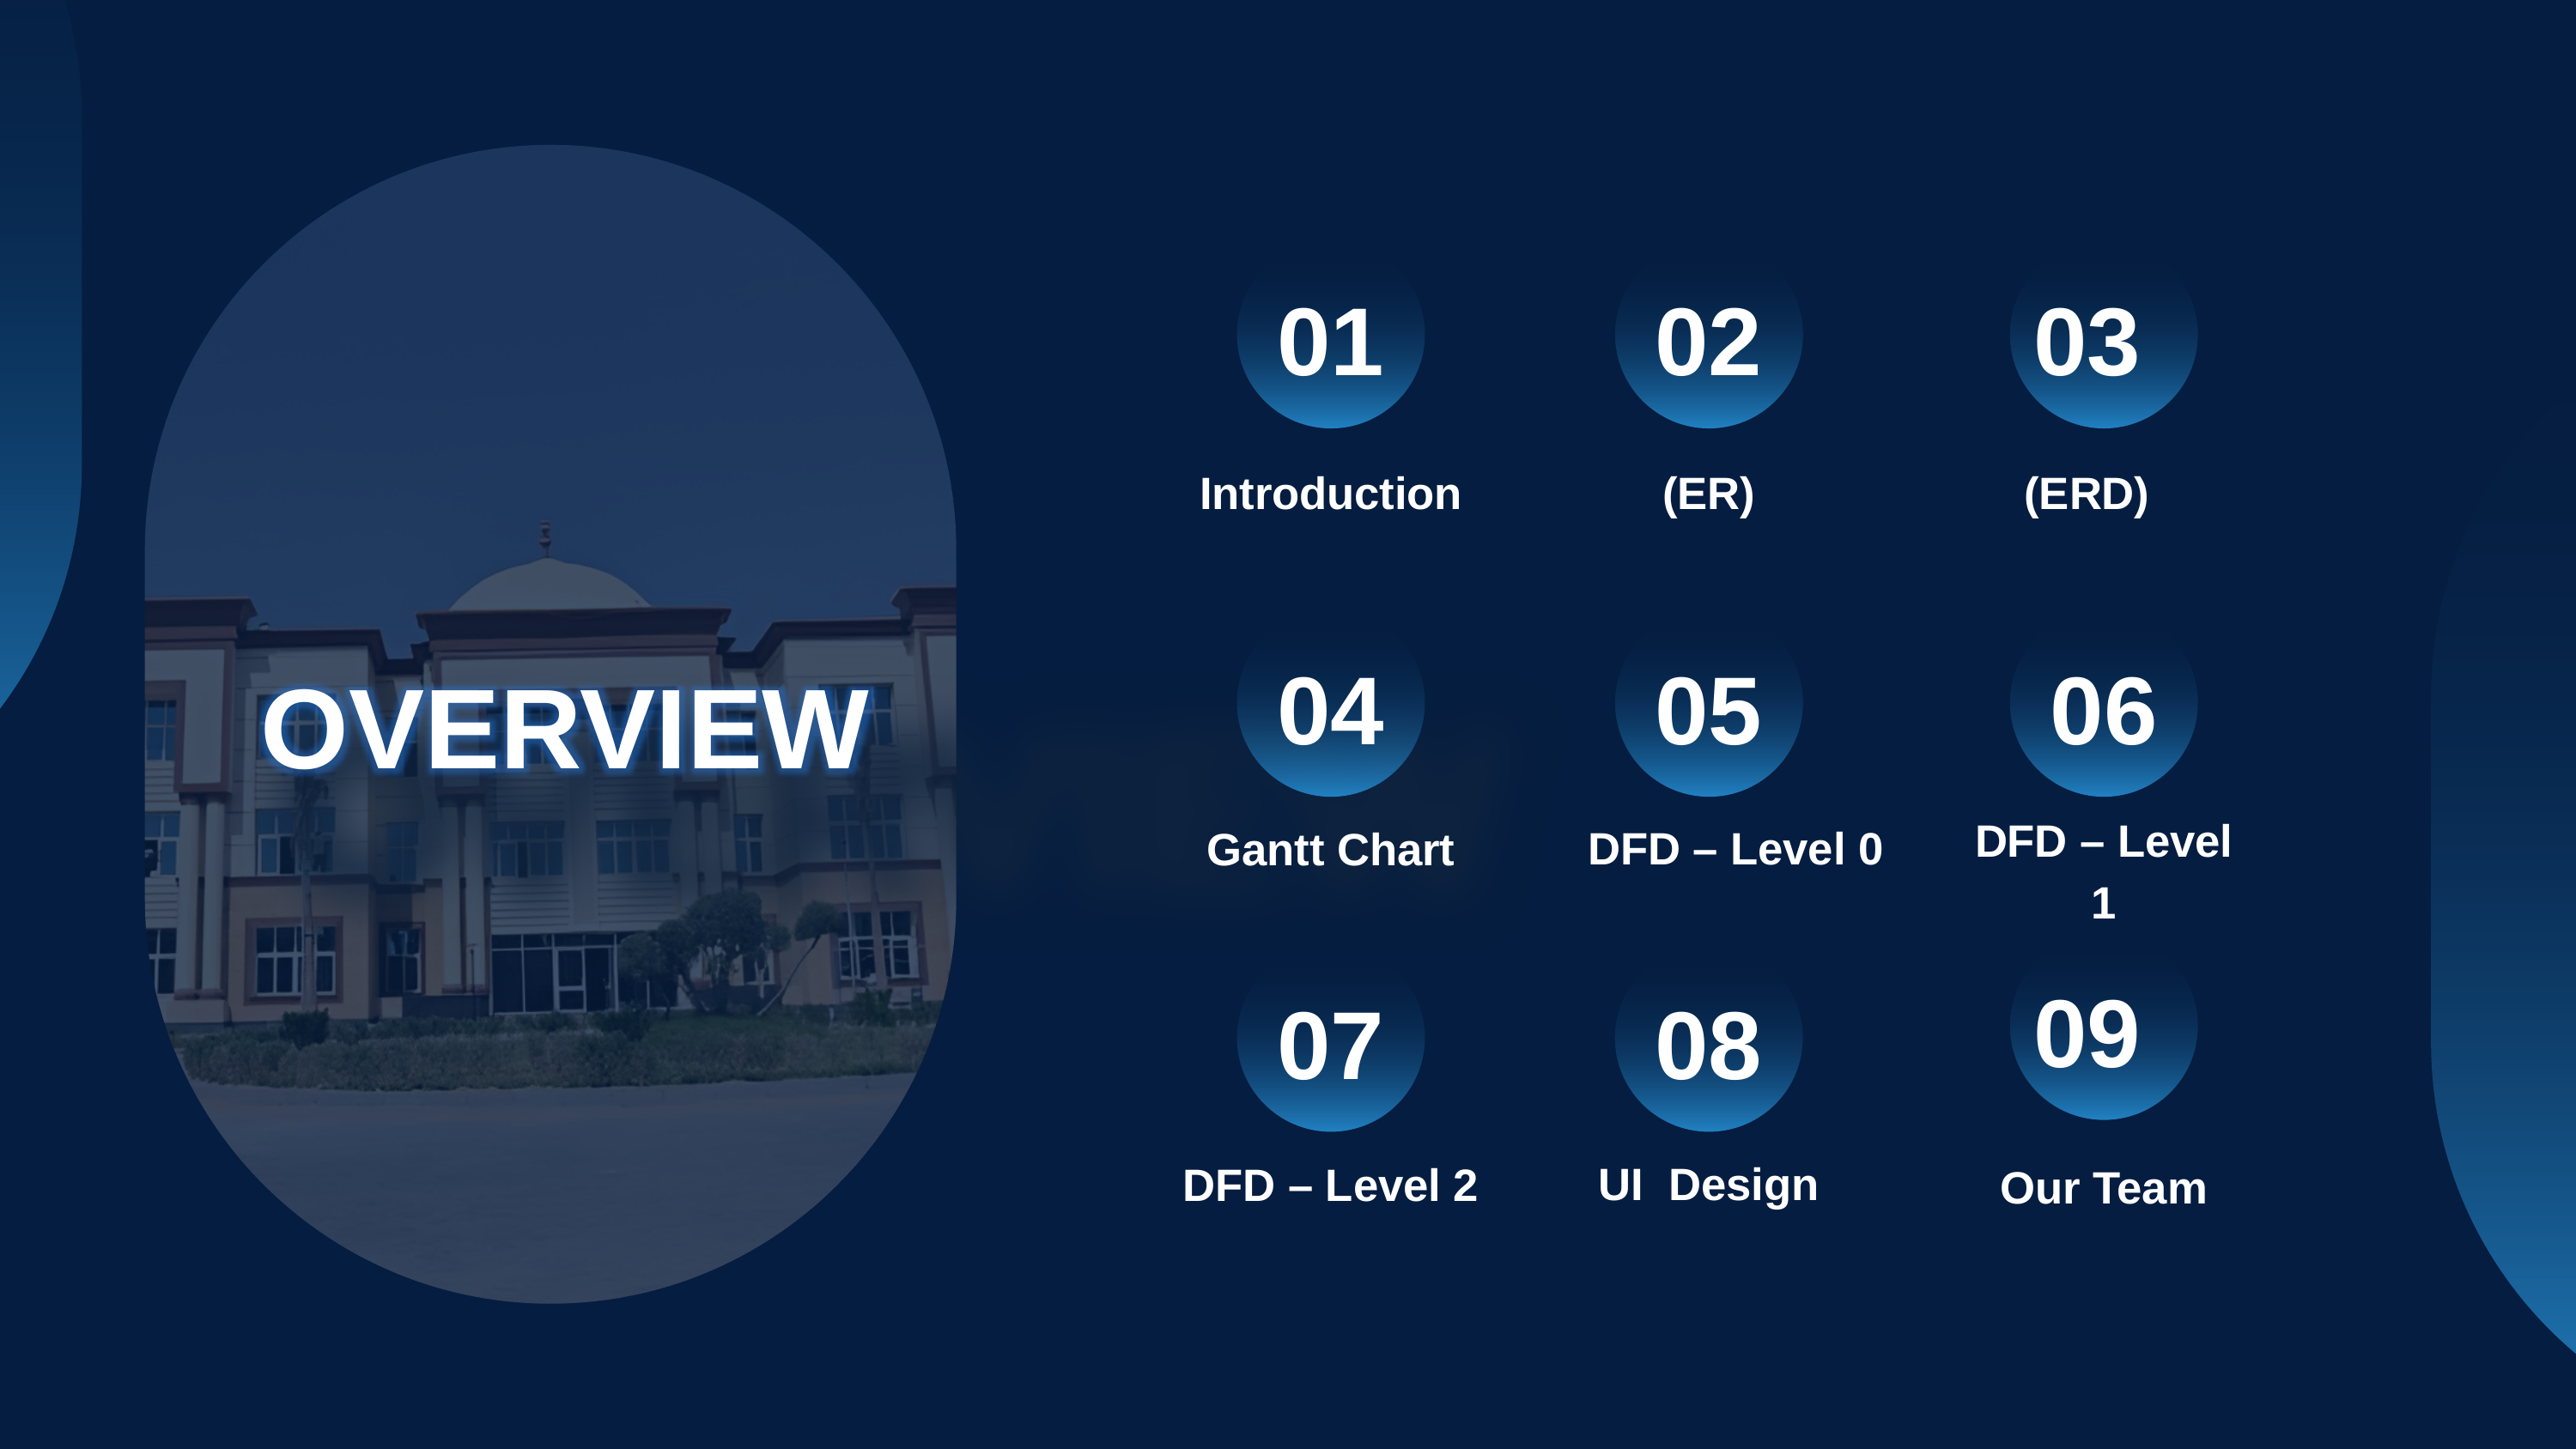

01
02
03

Introduction
(ER)
(ERD)

04
05
06
OVERVIEW
DFD – Level 1
DFD – Level 0
Gantt Chart

09
07
08
UI  Design
DFD – Level 2
Our Team